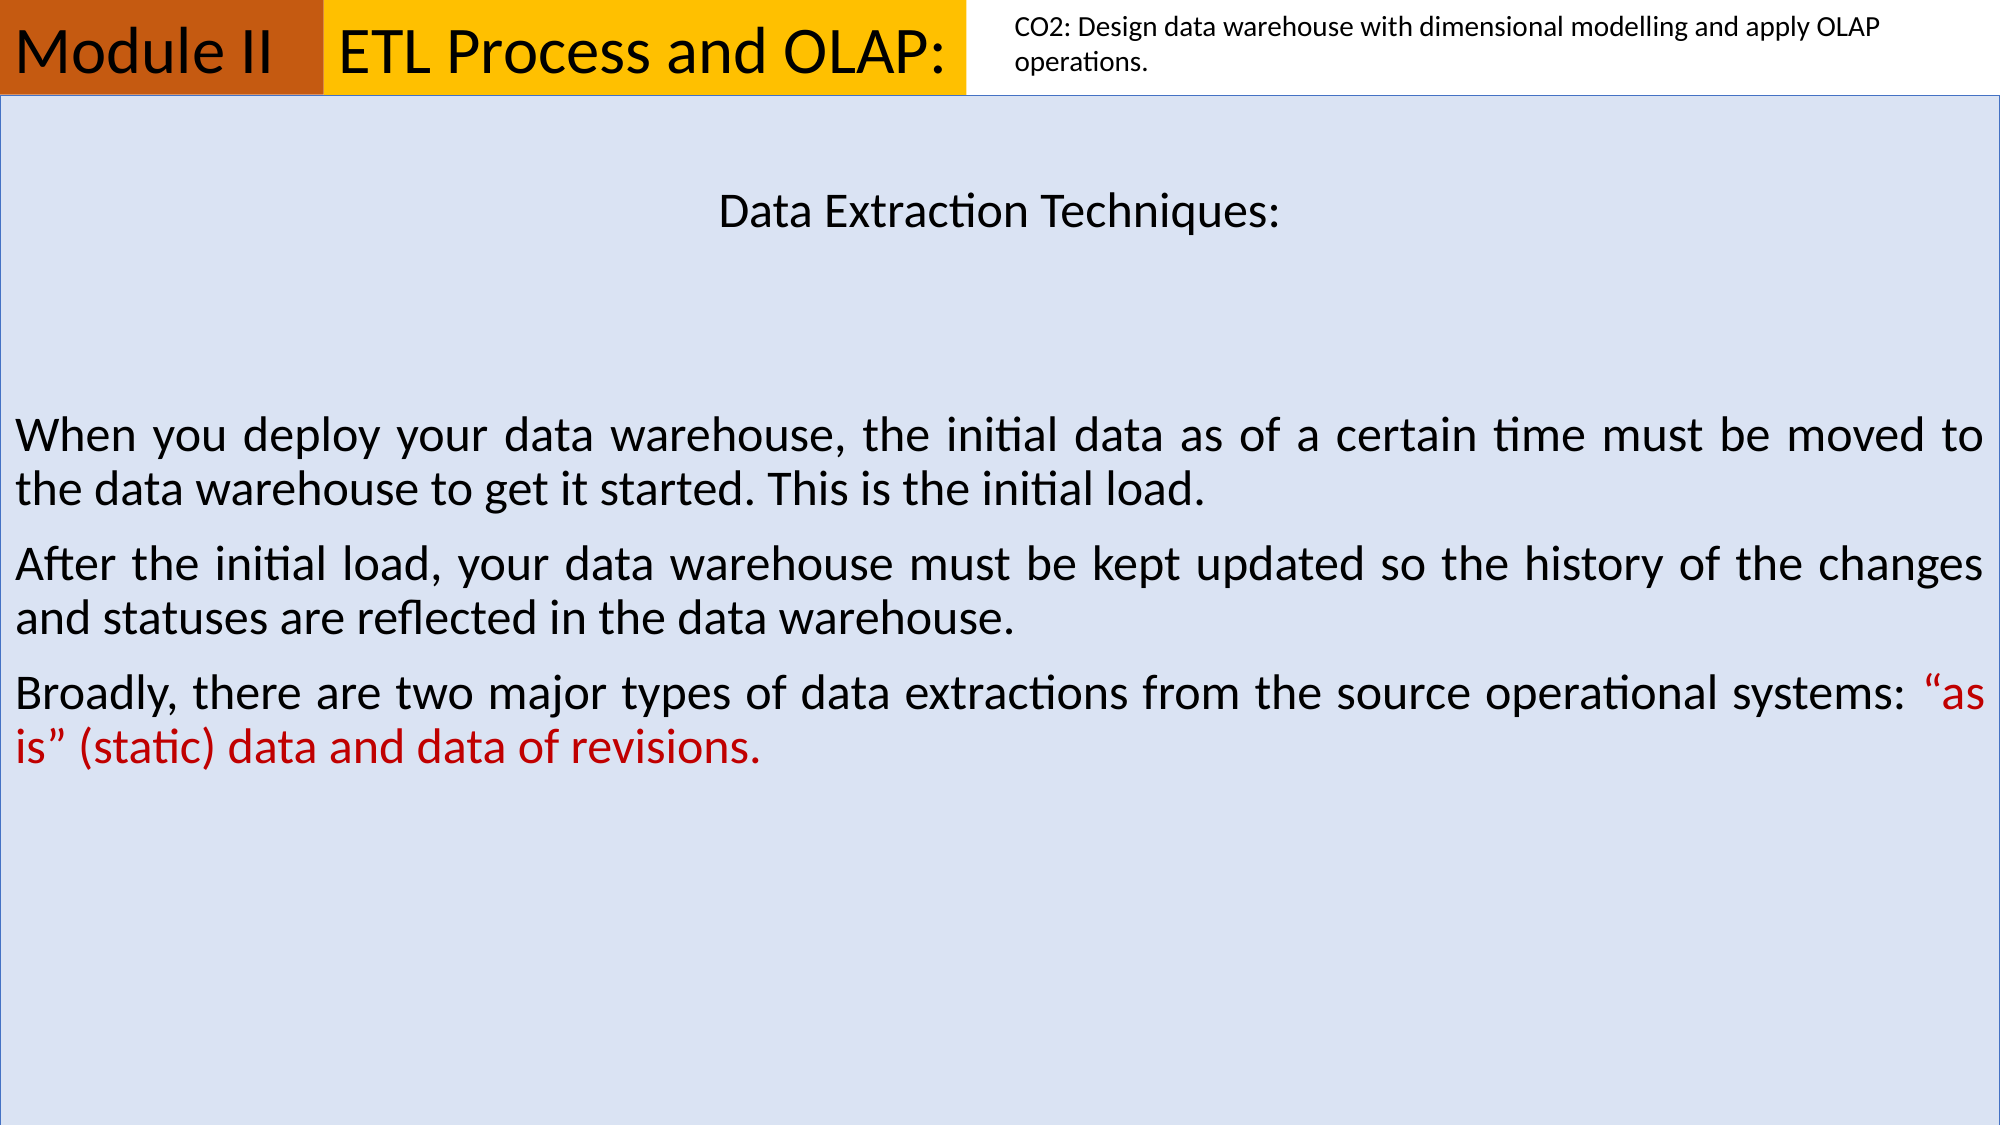

Module II
# ETL Process and OLAP:
CO2: Design data warehouse with dimensional modelling and apply OLAP operations.

Data Extraction Techniques:

When you deploy your data warehouse, the initial data as of a certain time must be moved to the data warehouse to get it started. This is the initial load.
After the initial load, your data warehouse must be kept updated so the history of the changes and statuses are reflected in the data warehouse.
Broadly, there are two major types of data extractions from the source operational systems: “as is” (static) data and data of revisions.